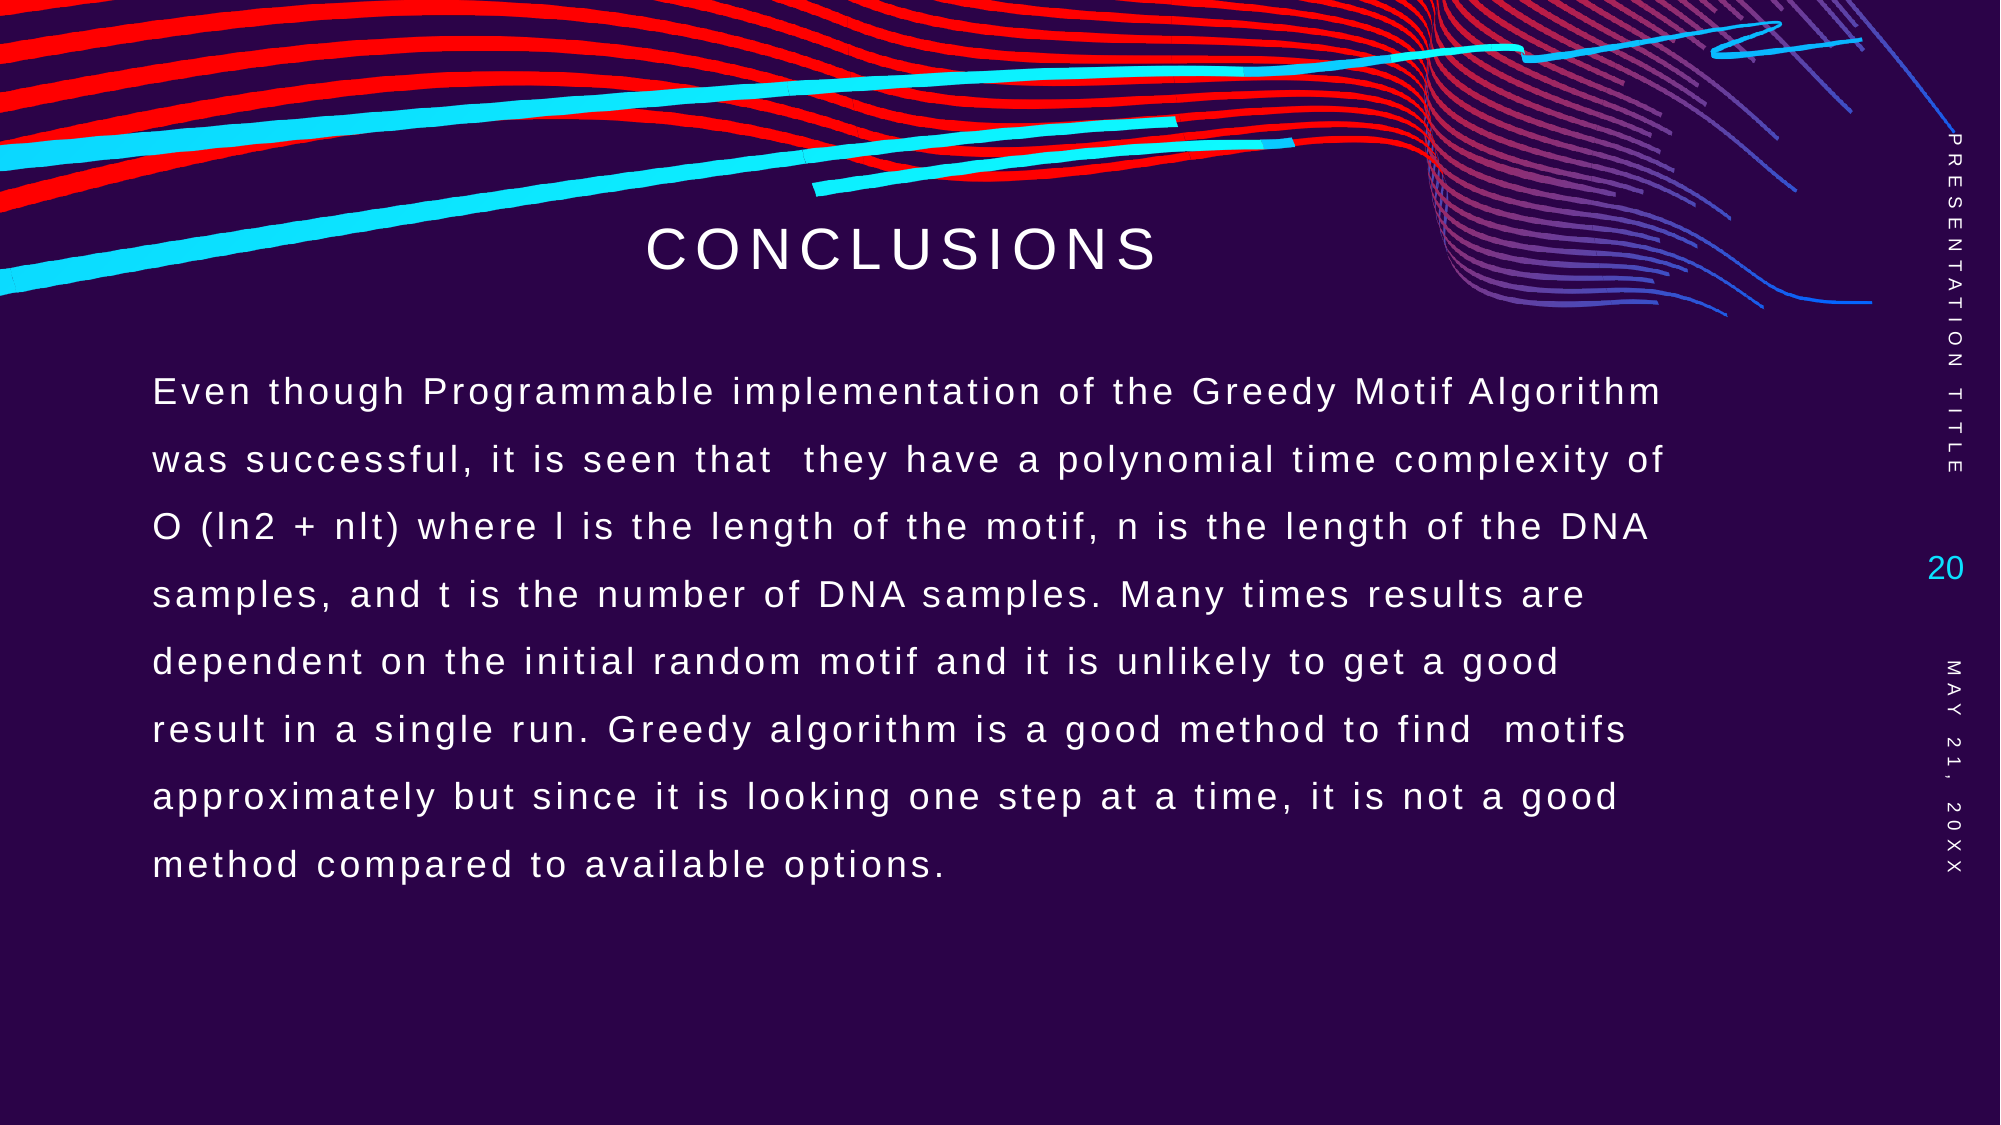

# CONCLUSIONS
PRESENTATION TITLE
Even though Programmable implementation of the Greedy Motif Algorithm was successful, it is seen that  they have a polynomial time complexity of  O (ln2 + nlt) where l is the length of the motif, n is the length of the DNA samples, and t is the number of DNA samples. Many times results are dependent on the initial random motif and it is unlikely to get a good result in a single run. Greedy algorithm is a good method to find  motifs approximately but since it is looking one step at a time, it is not a good method compared to available options.
20
May 21, 20XX